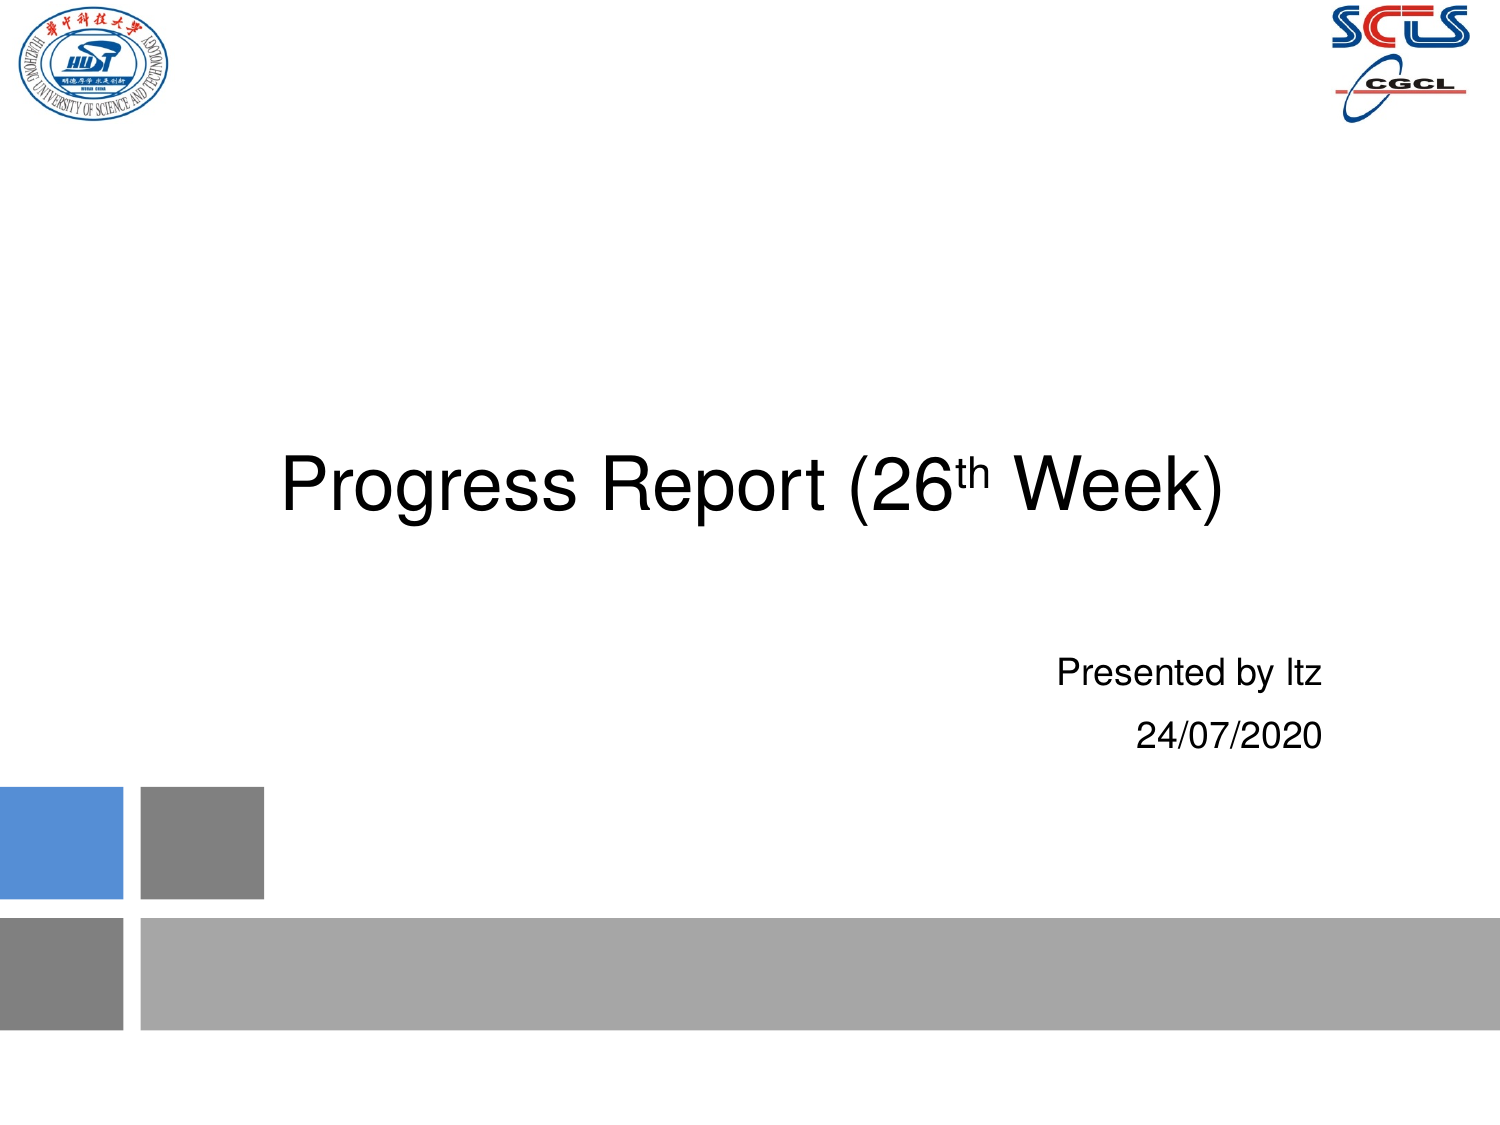

# Progress Report (26th Week)
Presented by ltz
24/07/2020